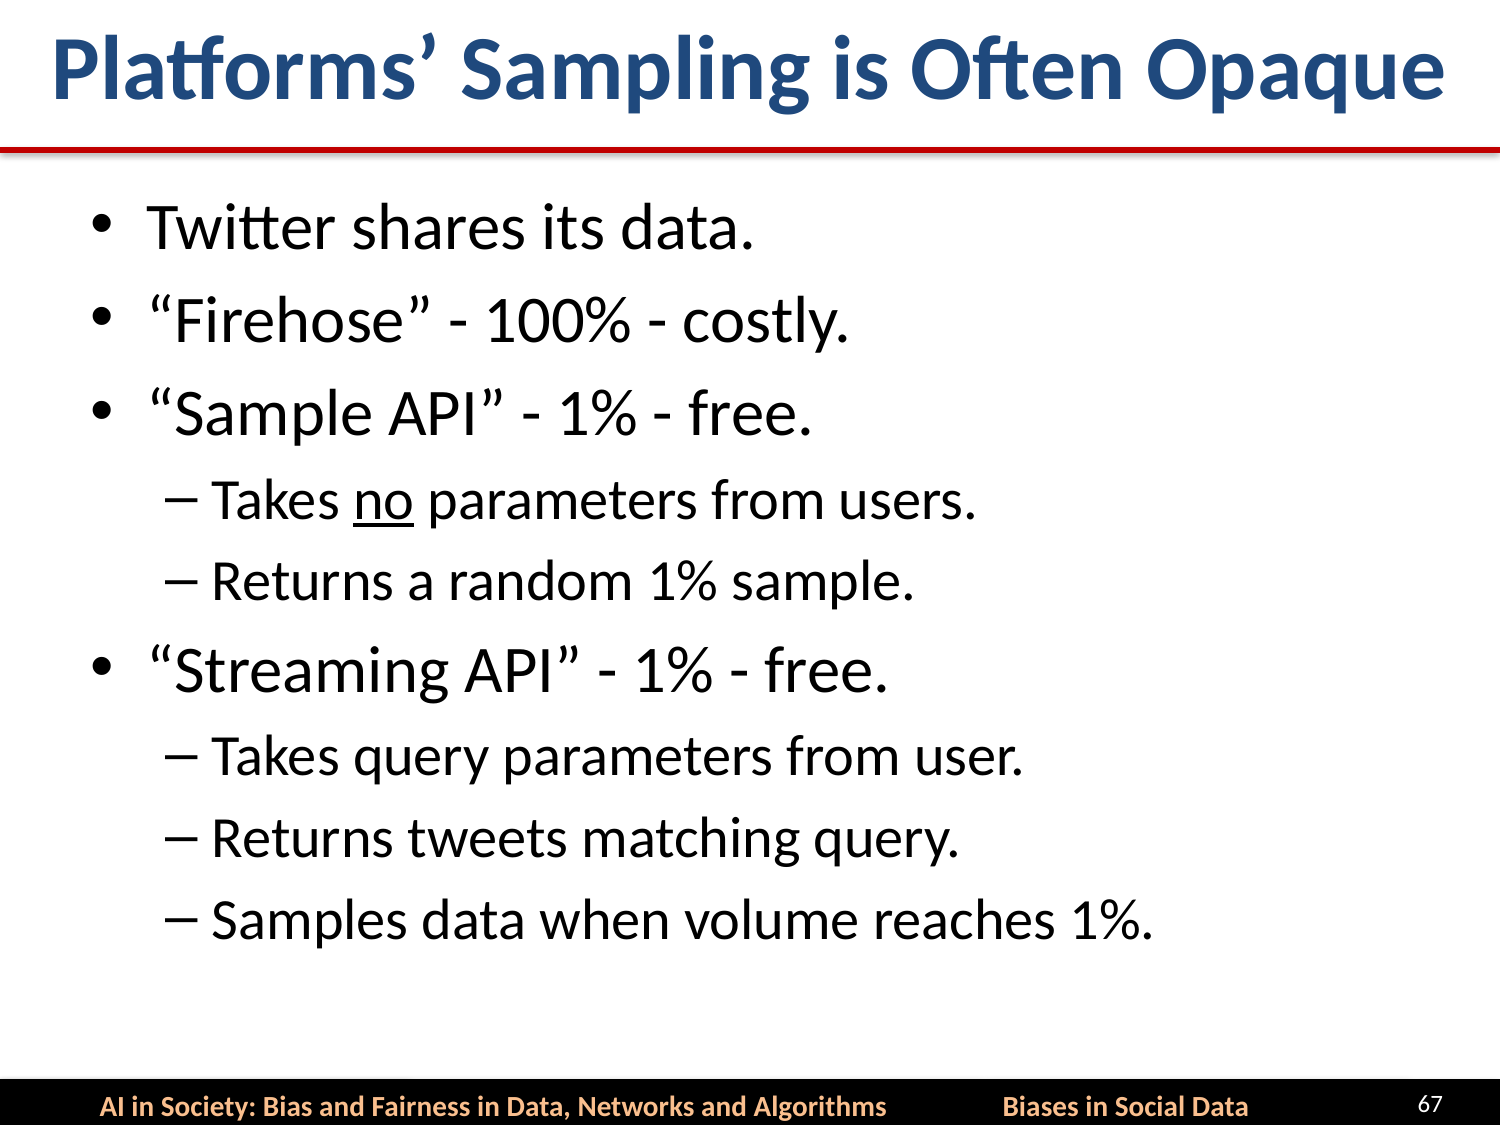

# Platforms’ Sampling is Often Opaque
Twitter shares its data.
“Firehose” - 100% - costly.
“Sample API” - 1% - free.
Takes no parameters from users.
Returns a random 1% sample.
“Streaming API” - 1% - free.
Takes query parameters from user.
Returns tweets matching query.
Samples data when volume reaches 1%.